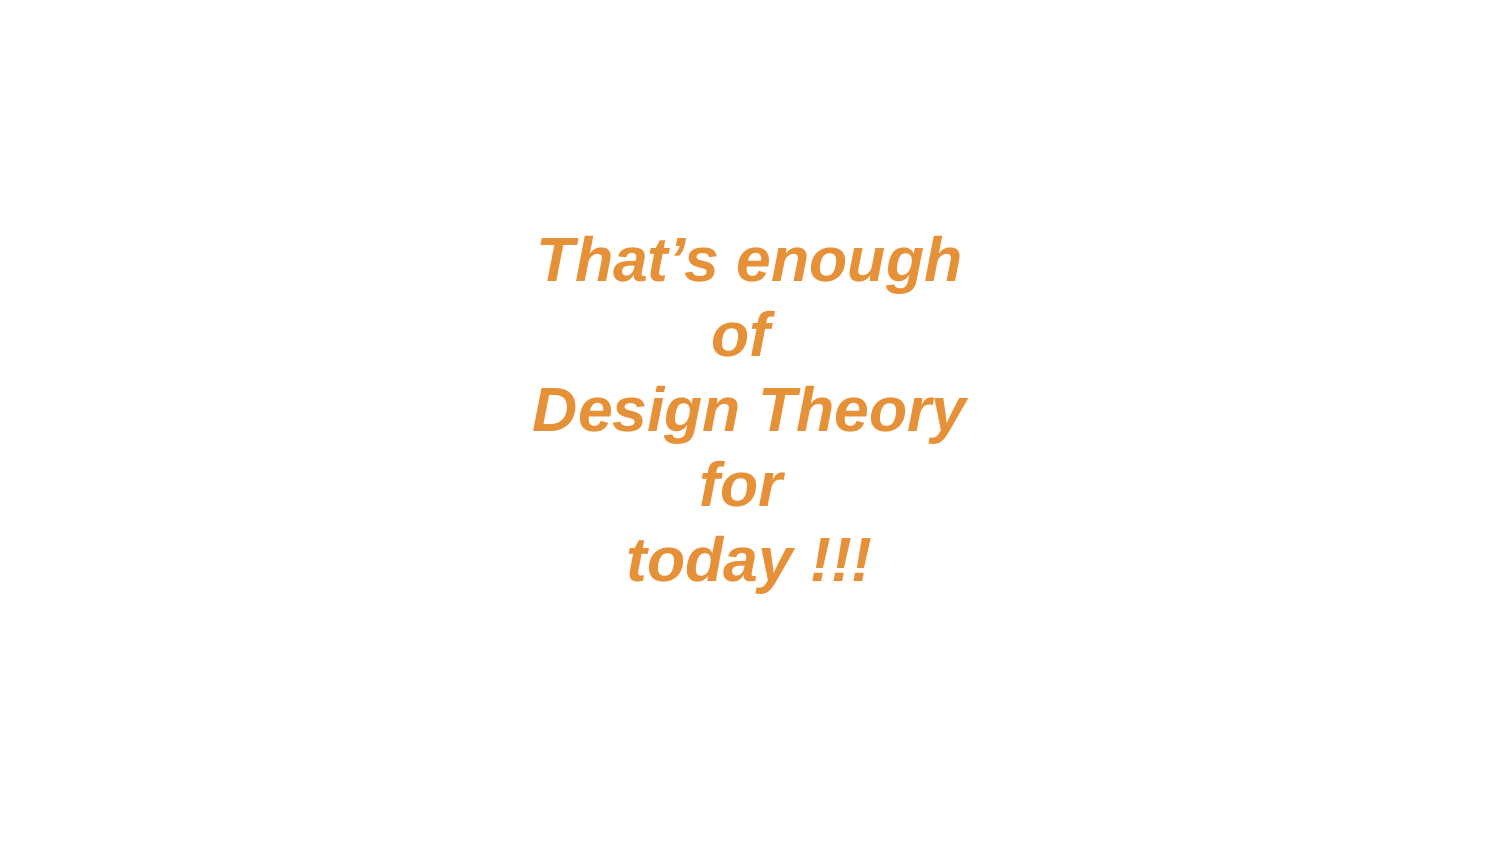

That’s enough
of
Design Theory
for
today !!!